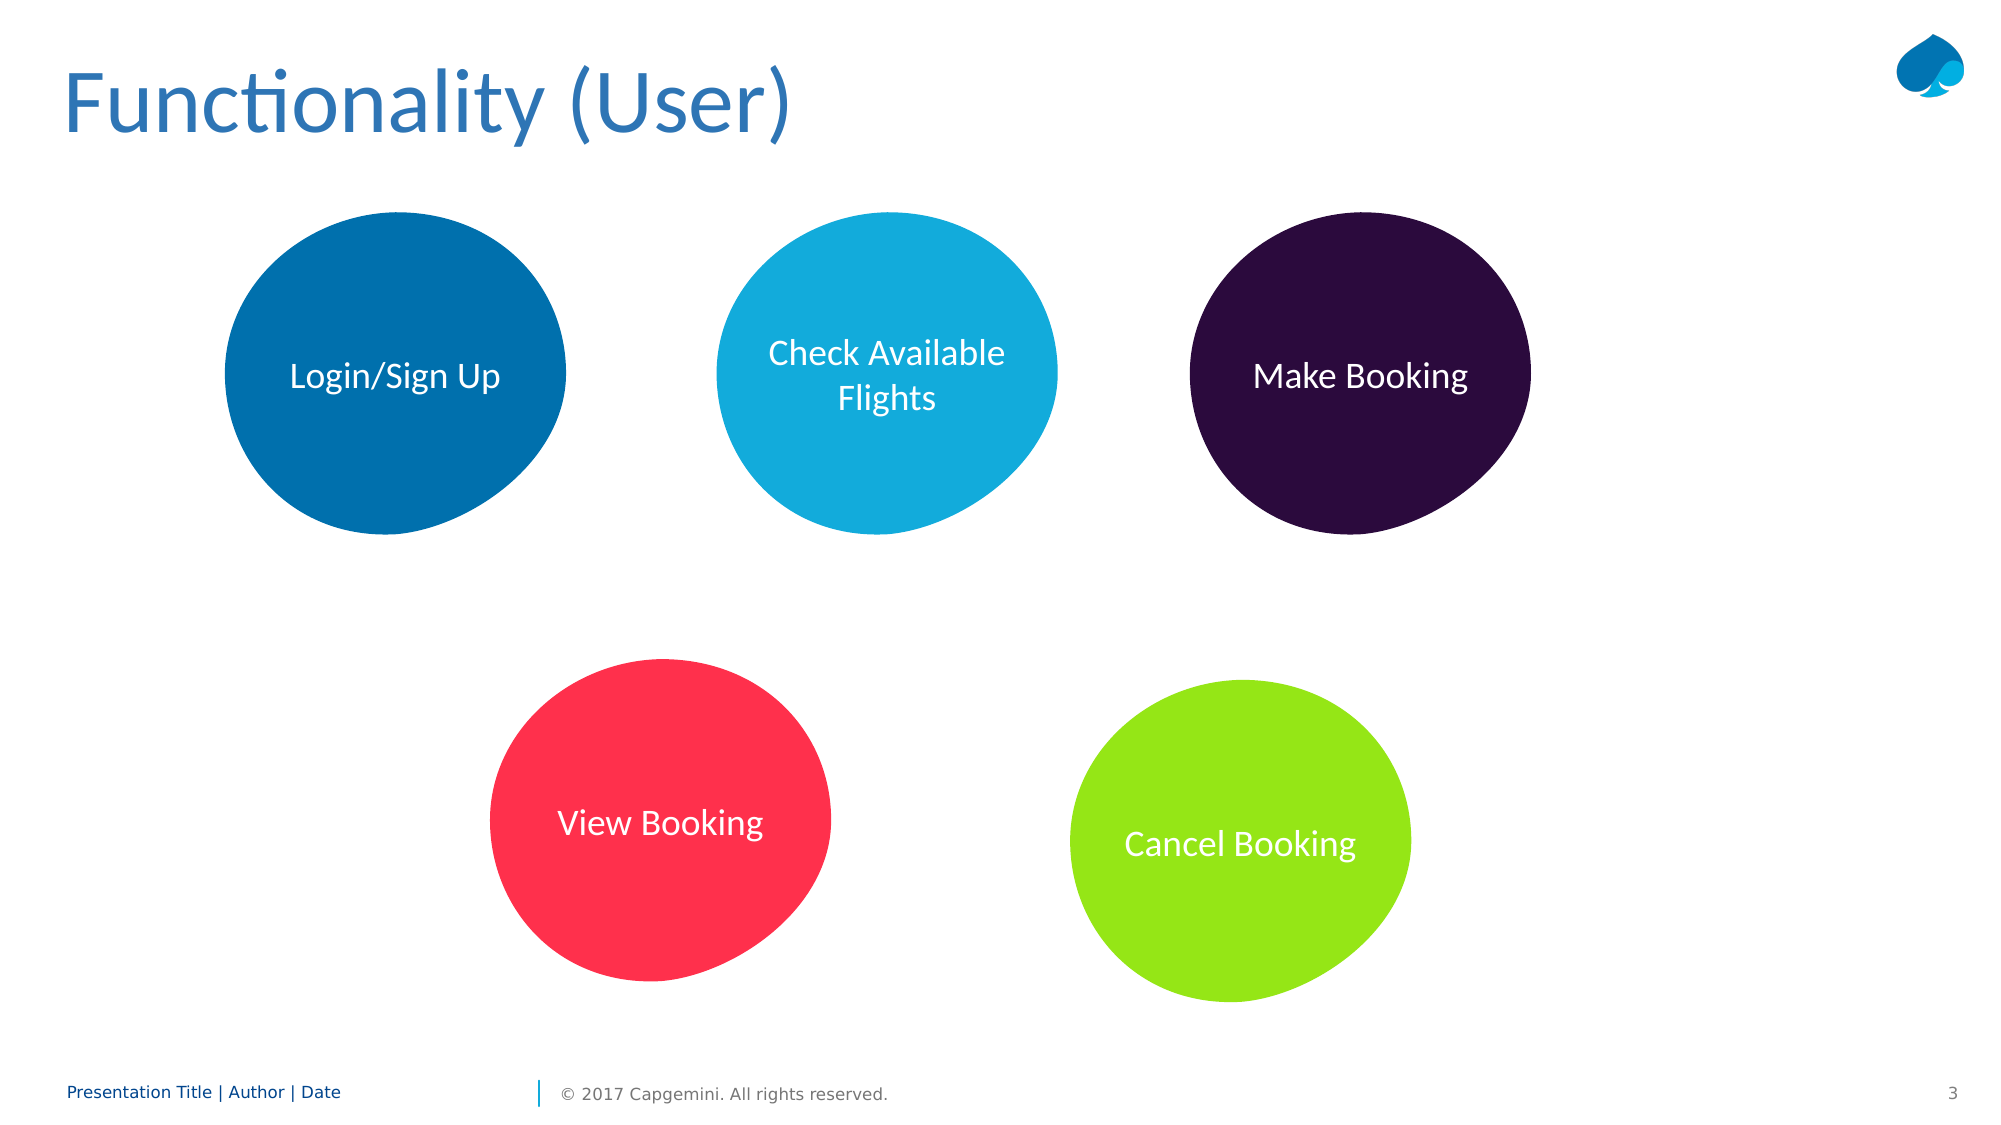

Functionality (User)
Login/Sign Up
Check Available Flights
Make Booking

View Booking
Cancel Booking